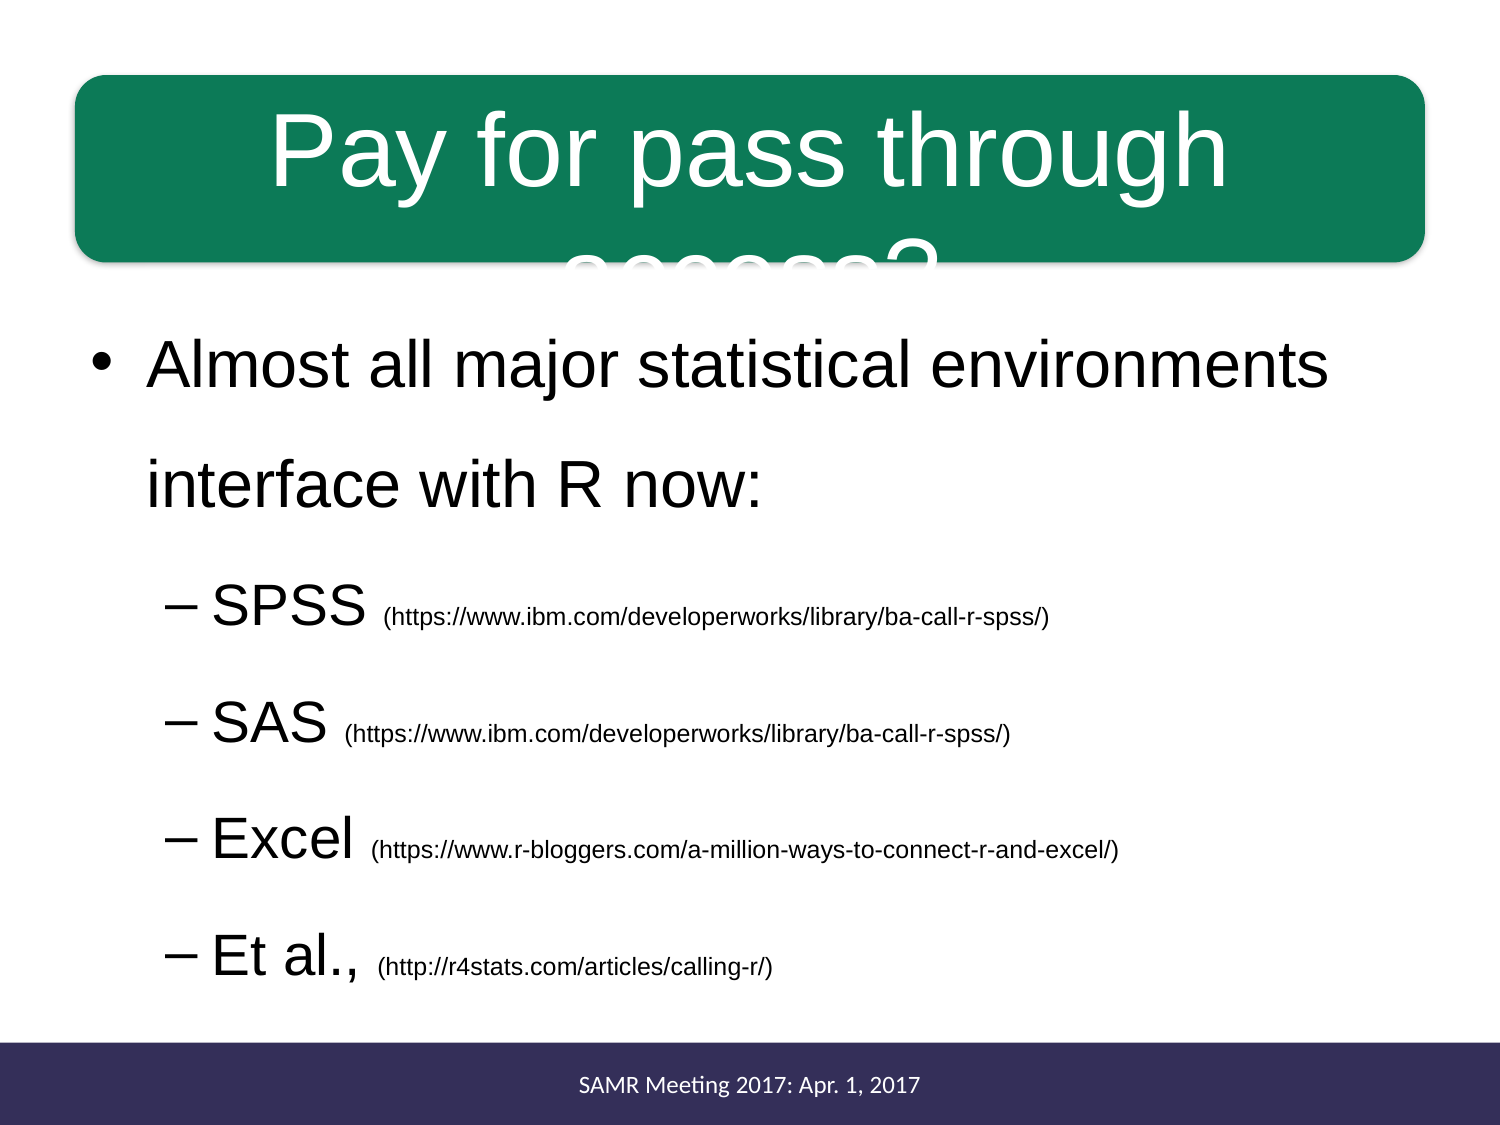

# Pay for pass through access?
Almost all major statistical environments interface with R now:
SPSS (https://www.ibm.com/developerworks/library/ba-call-r-spss/)
SAS (https://www.ibm.com/developerworks/library/ba-call-r-spss/)
Excel (https://www.r-bloggers.com/a-million-ways-to-connect-r-and-excel/)
Et al., (http://r4stats.com/articles/calling-r/)